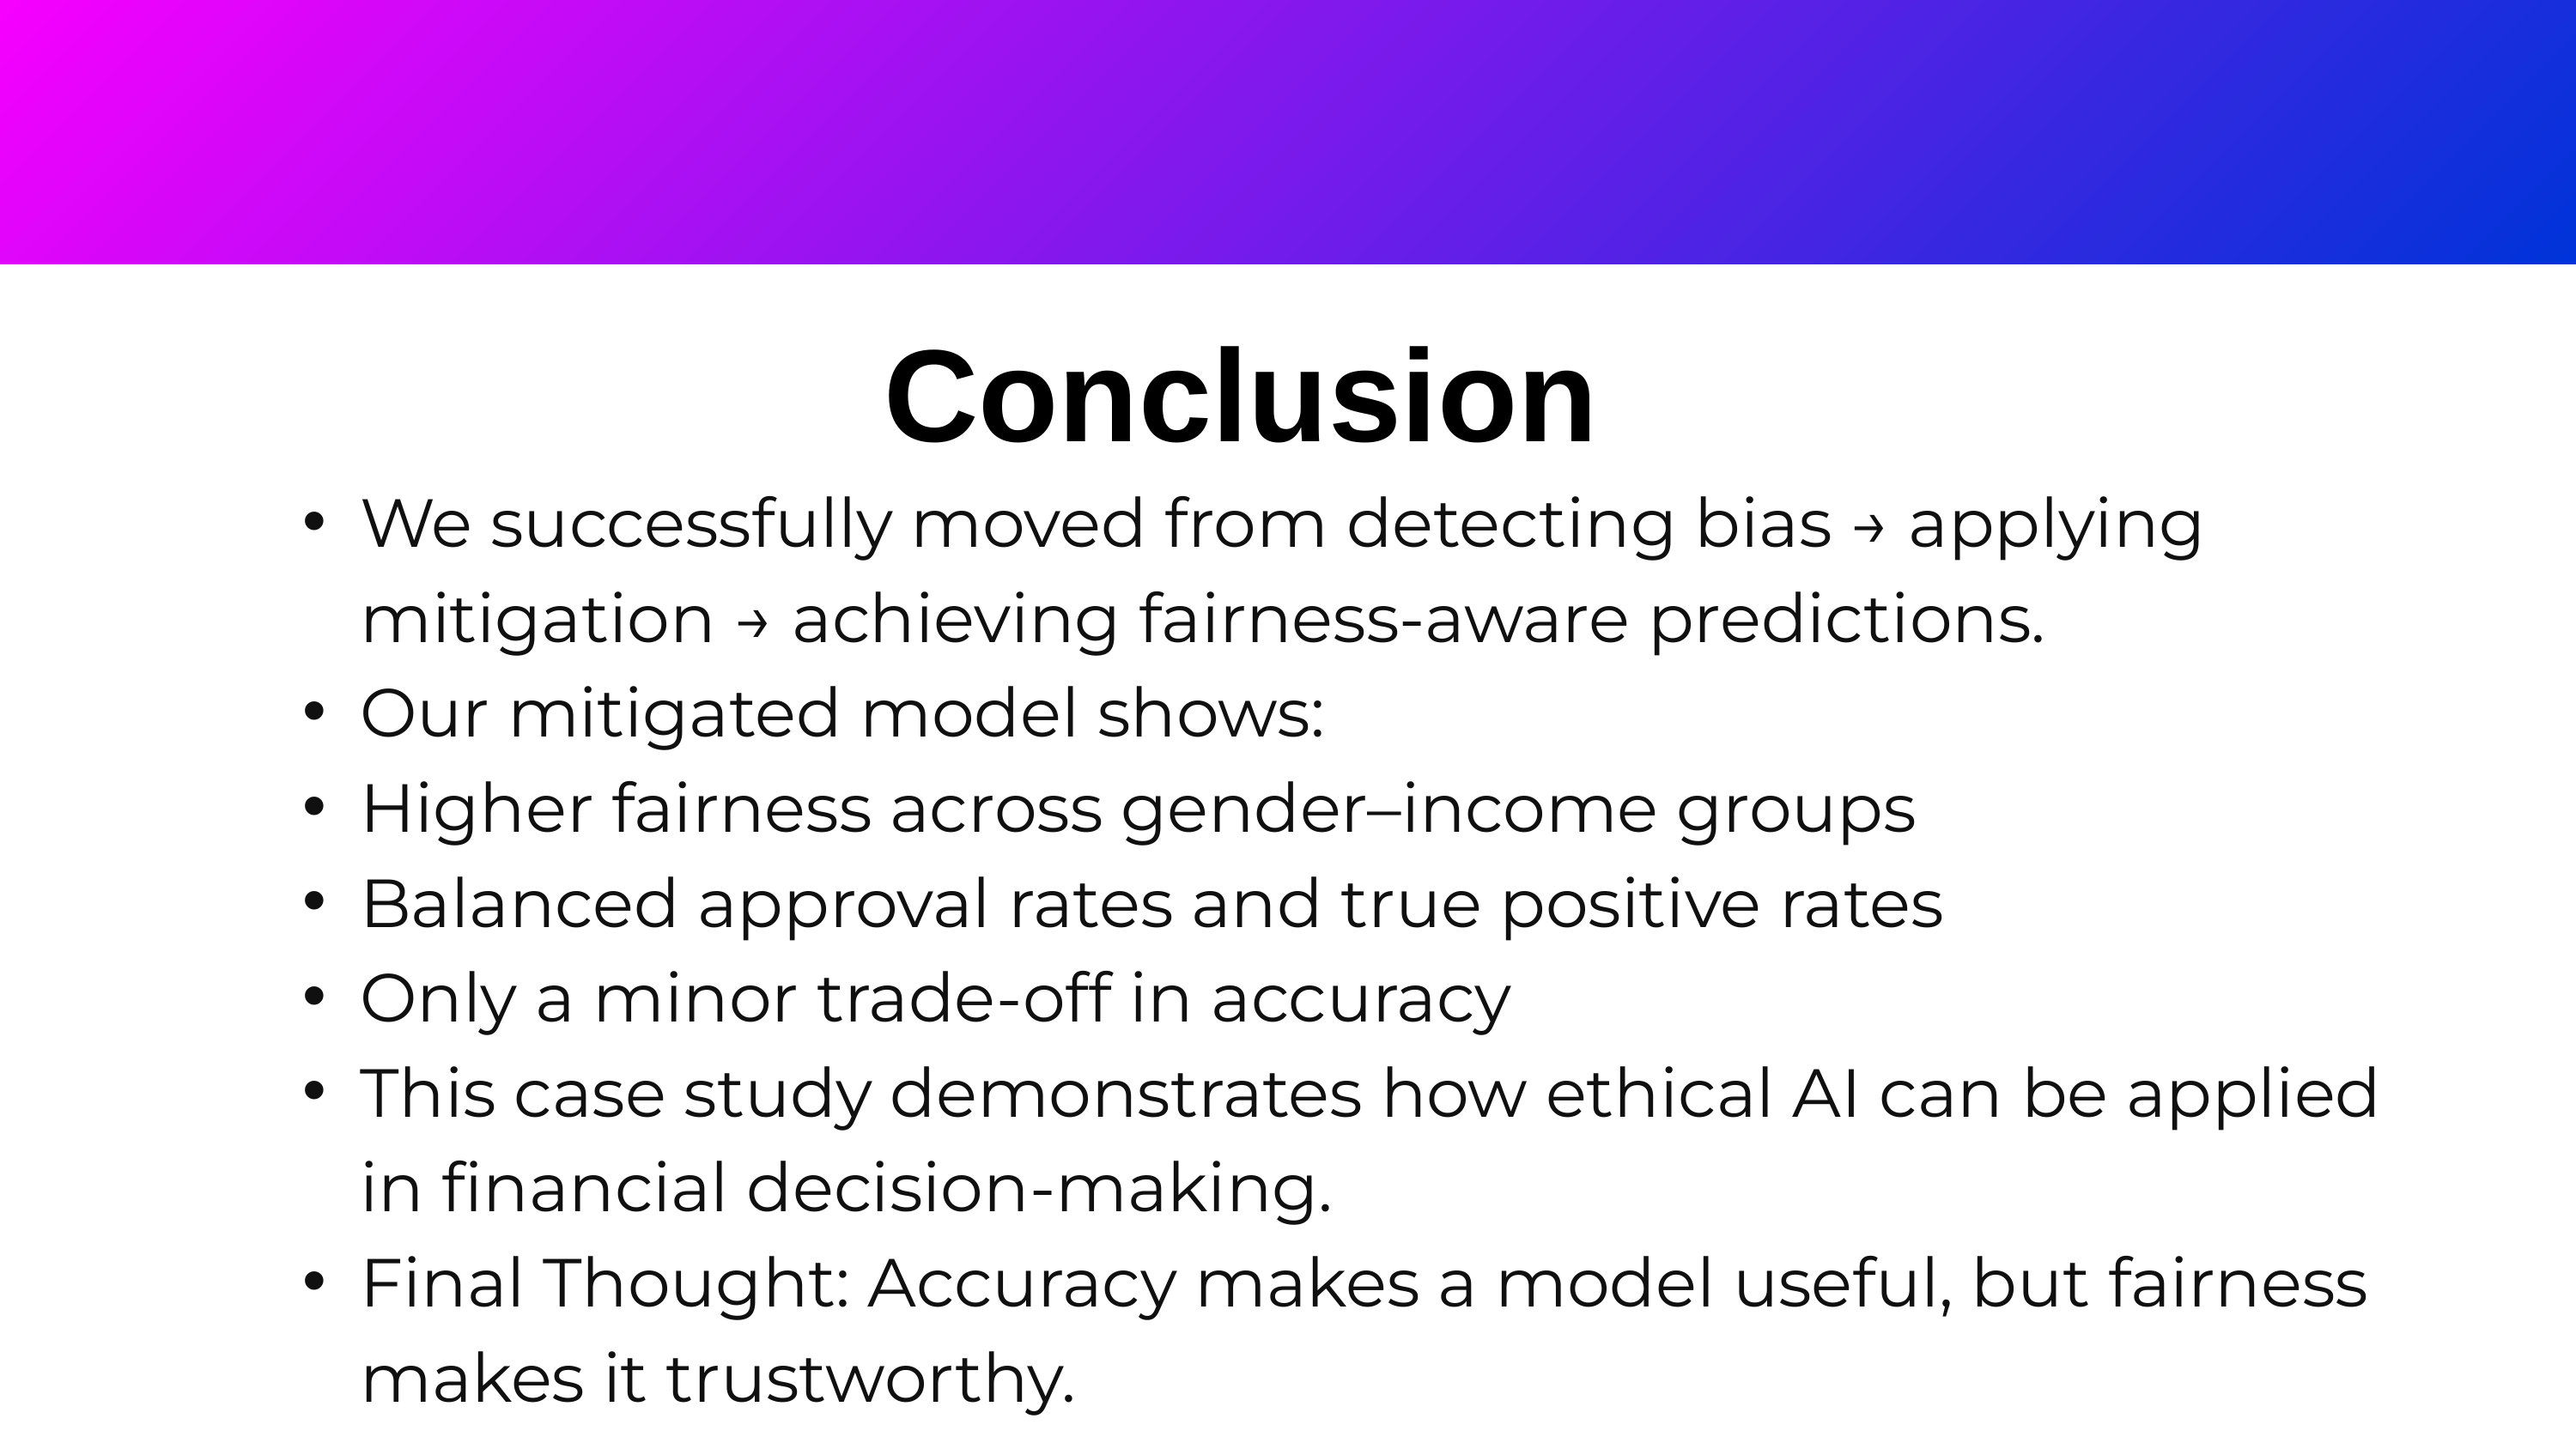

Conclusion
We successfully moved from detecting bias → applying mitigation → achieving fairness-aware predictions.
Our mitigated model shows:
Higher fairness across gender–income groups
Balanced approval rates and true positive rates
Only a minor trade-off in accuracy
This case study demonstrates how ethical AI can be applied in financial decision-making.
Final Thought: Accuracy makes a model useful, but fairness makes it trustworthy.